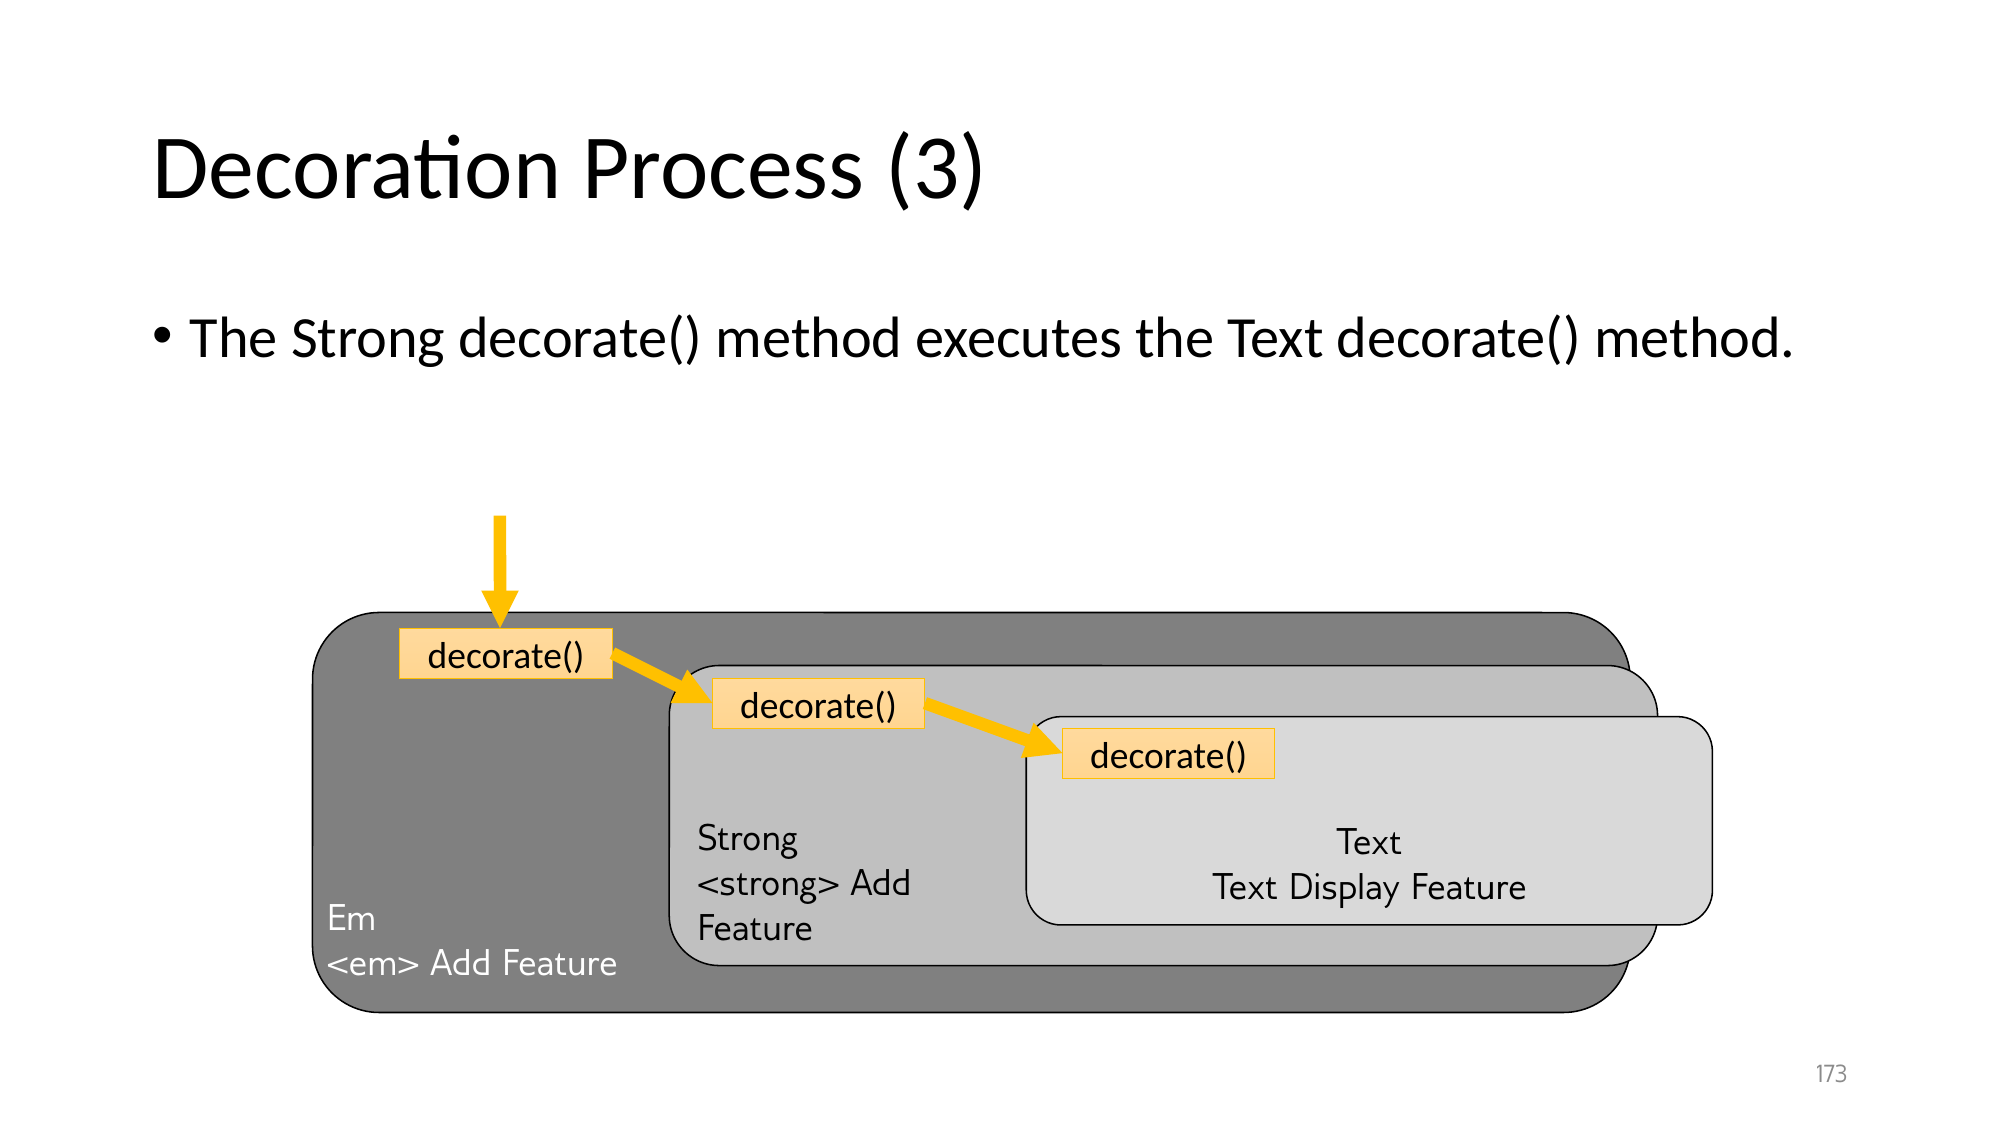

# Decoration Process (3)
The Strong decorate() method executes the Text decorate() method.

decorate()

decorate()
Text
Text Display Feature
decorate()
Strong
<strong> Add Feature

Em
<em> Add Feature

173